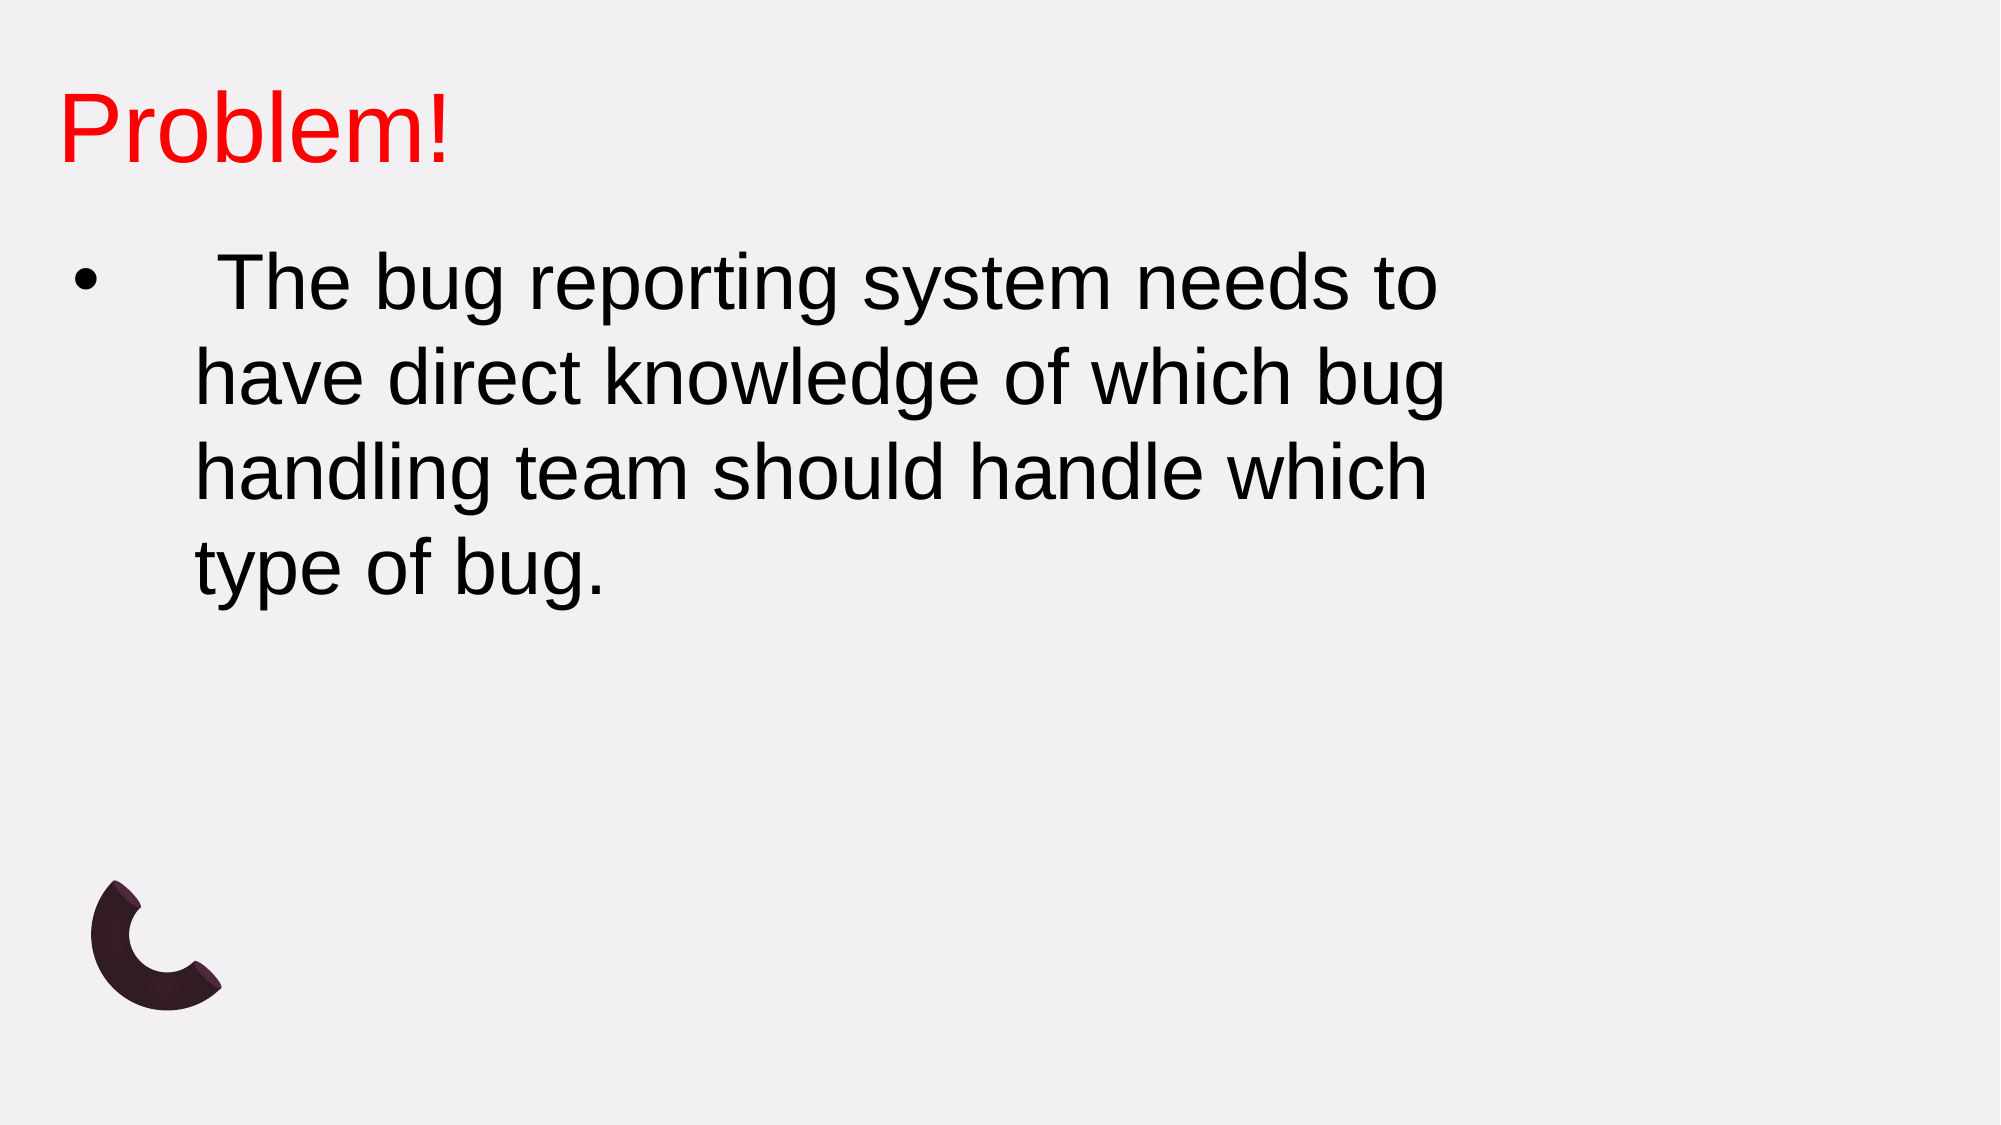

# Problem!
 The bug reporting system needs to have direct knowledge of which bug handling team should handle which type of bug.